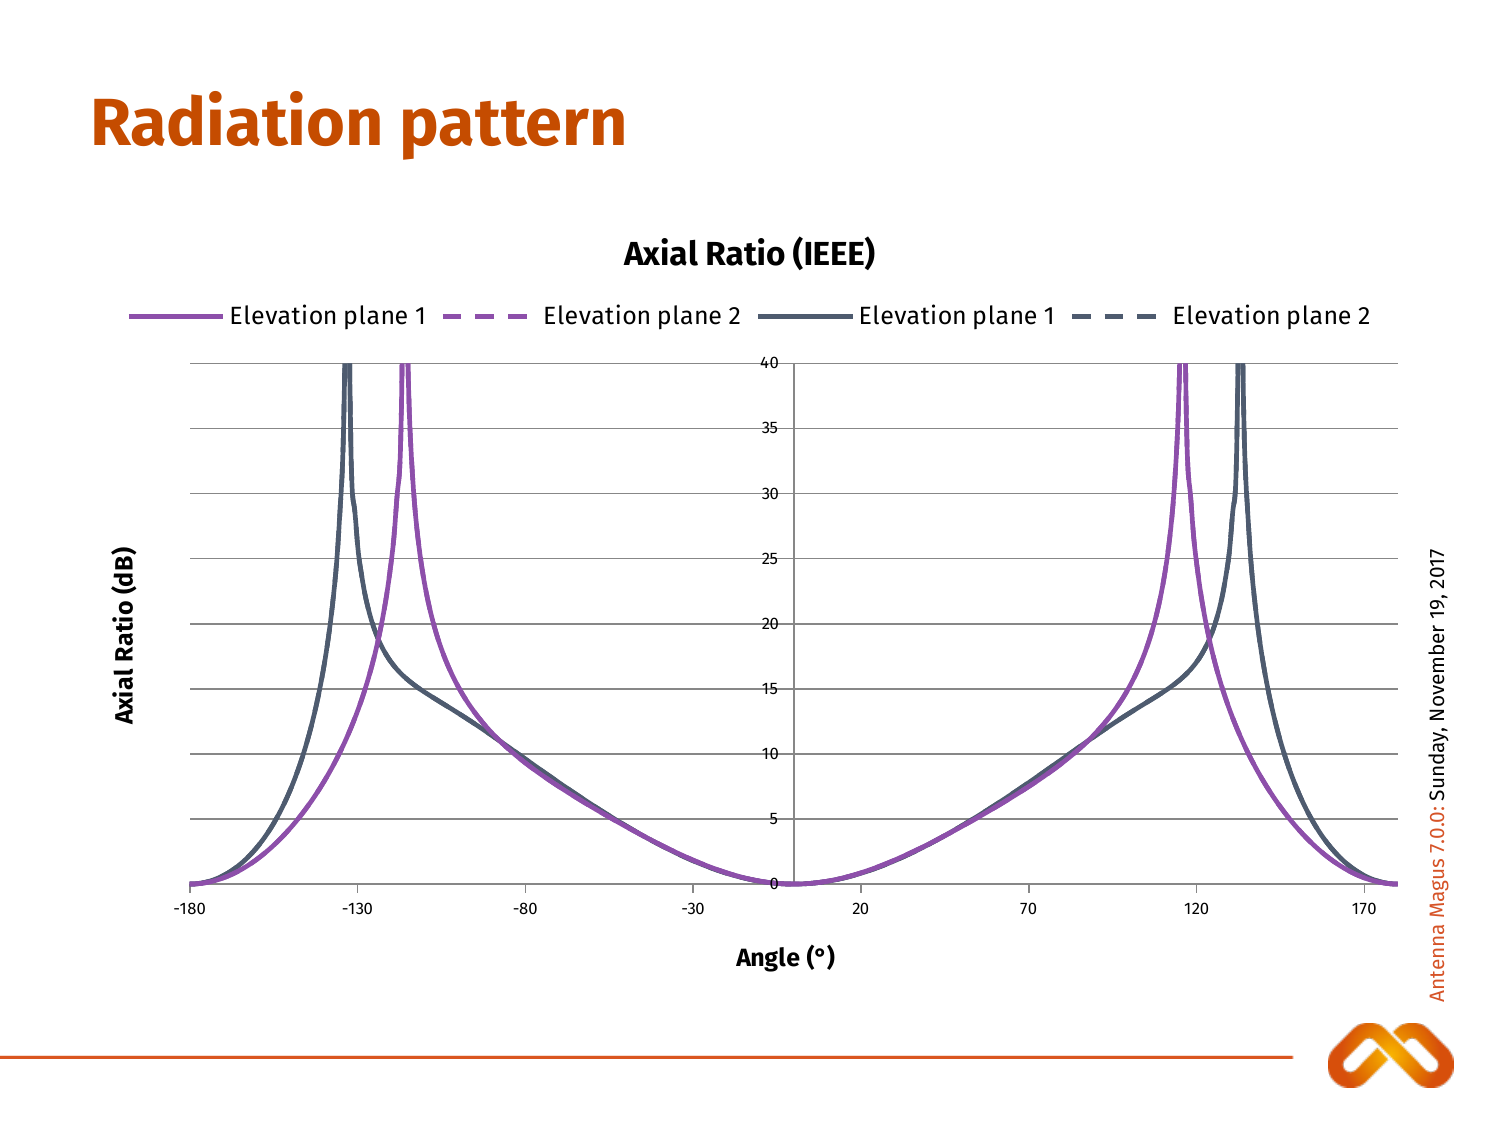

# Radiation pattern

### Chart: Axial Ratio (IEEE)

| Category |  |  |  |  |
|---|---|---|---|---|